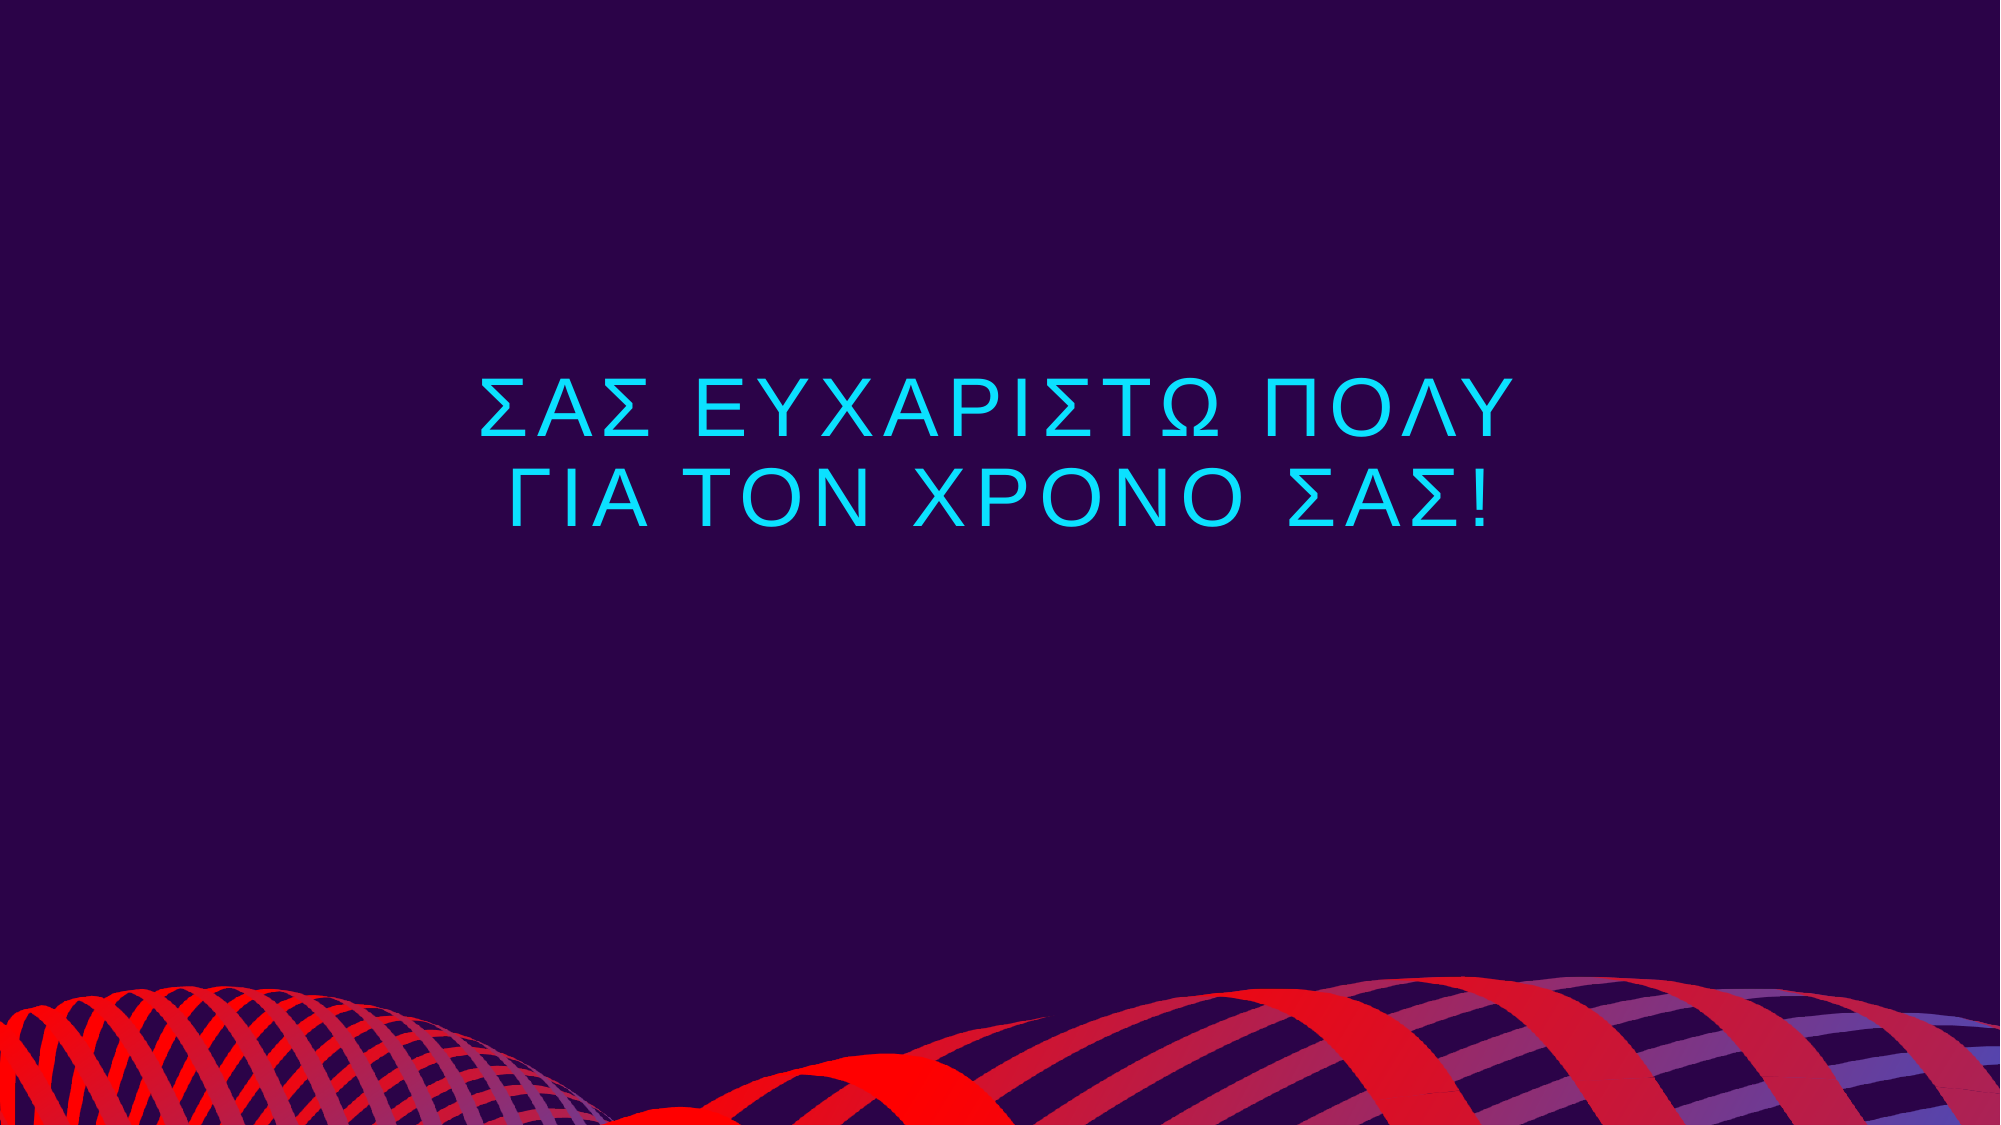

# Σας ΕΥΧΑΡΙΣΤΩ ΠΟΛΥ ΓΙΑ ΤΟΝ ΧΡΟΝΟ ΣΑΣ!